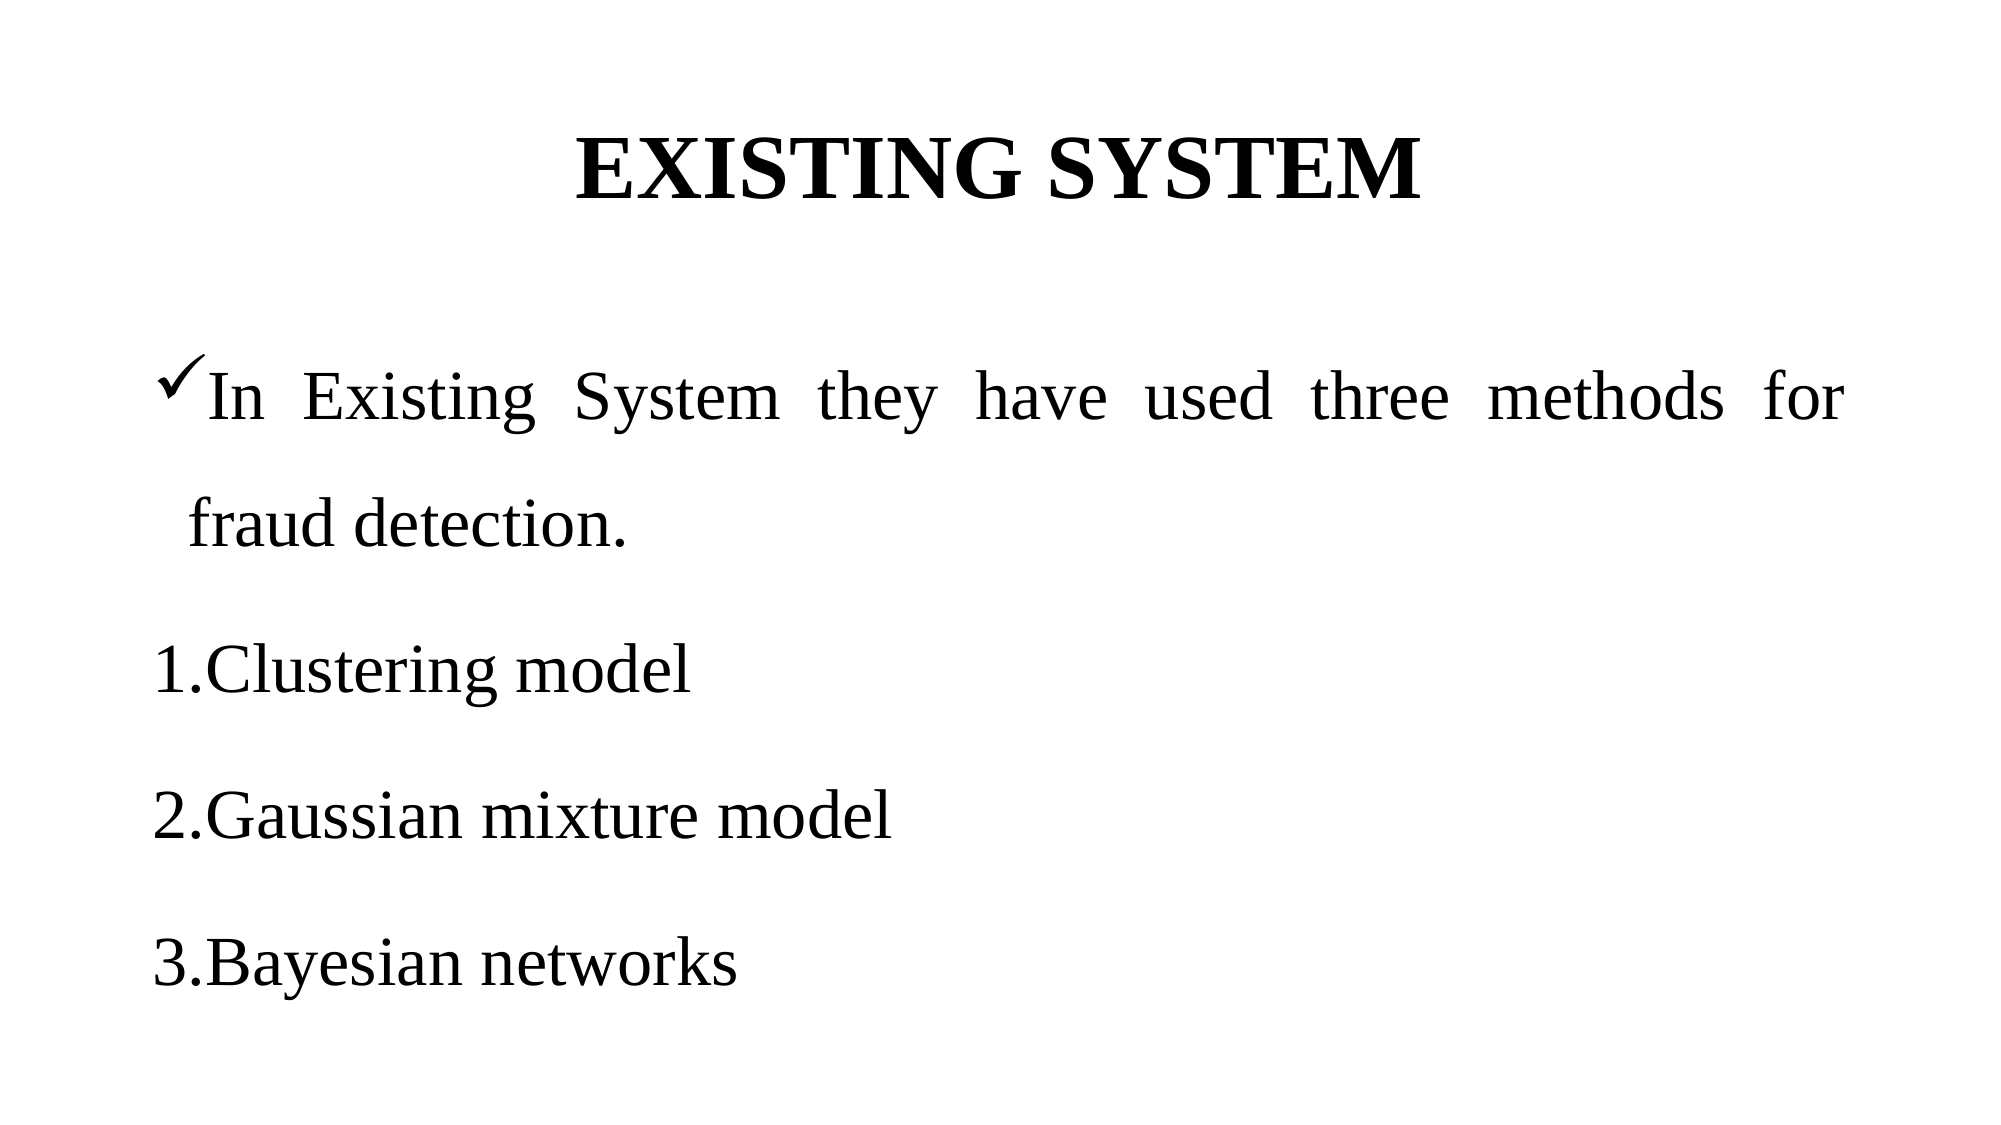

# EXISTING SYSTEM
In Existing System they have used three methods for fraud detection.
1.Clustering model
2.Gaussian mixture model
3.Bayesian networks